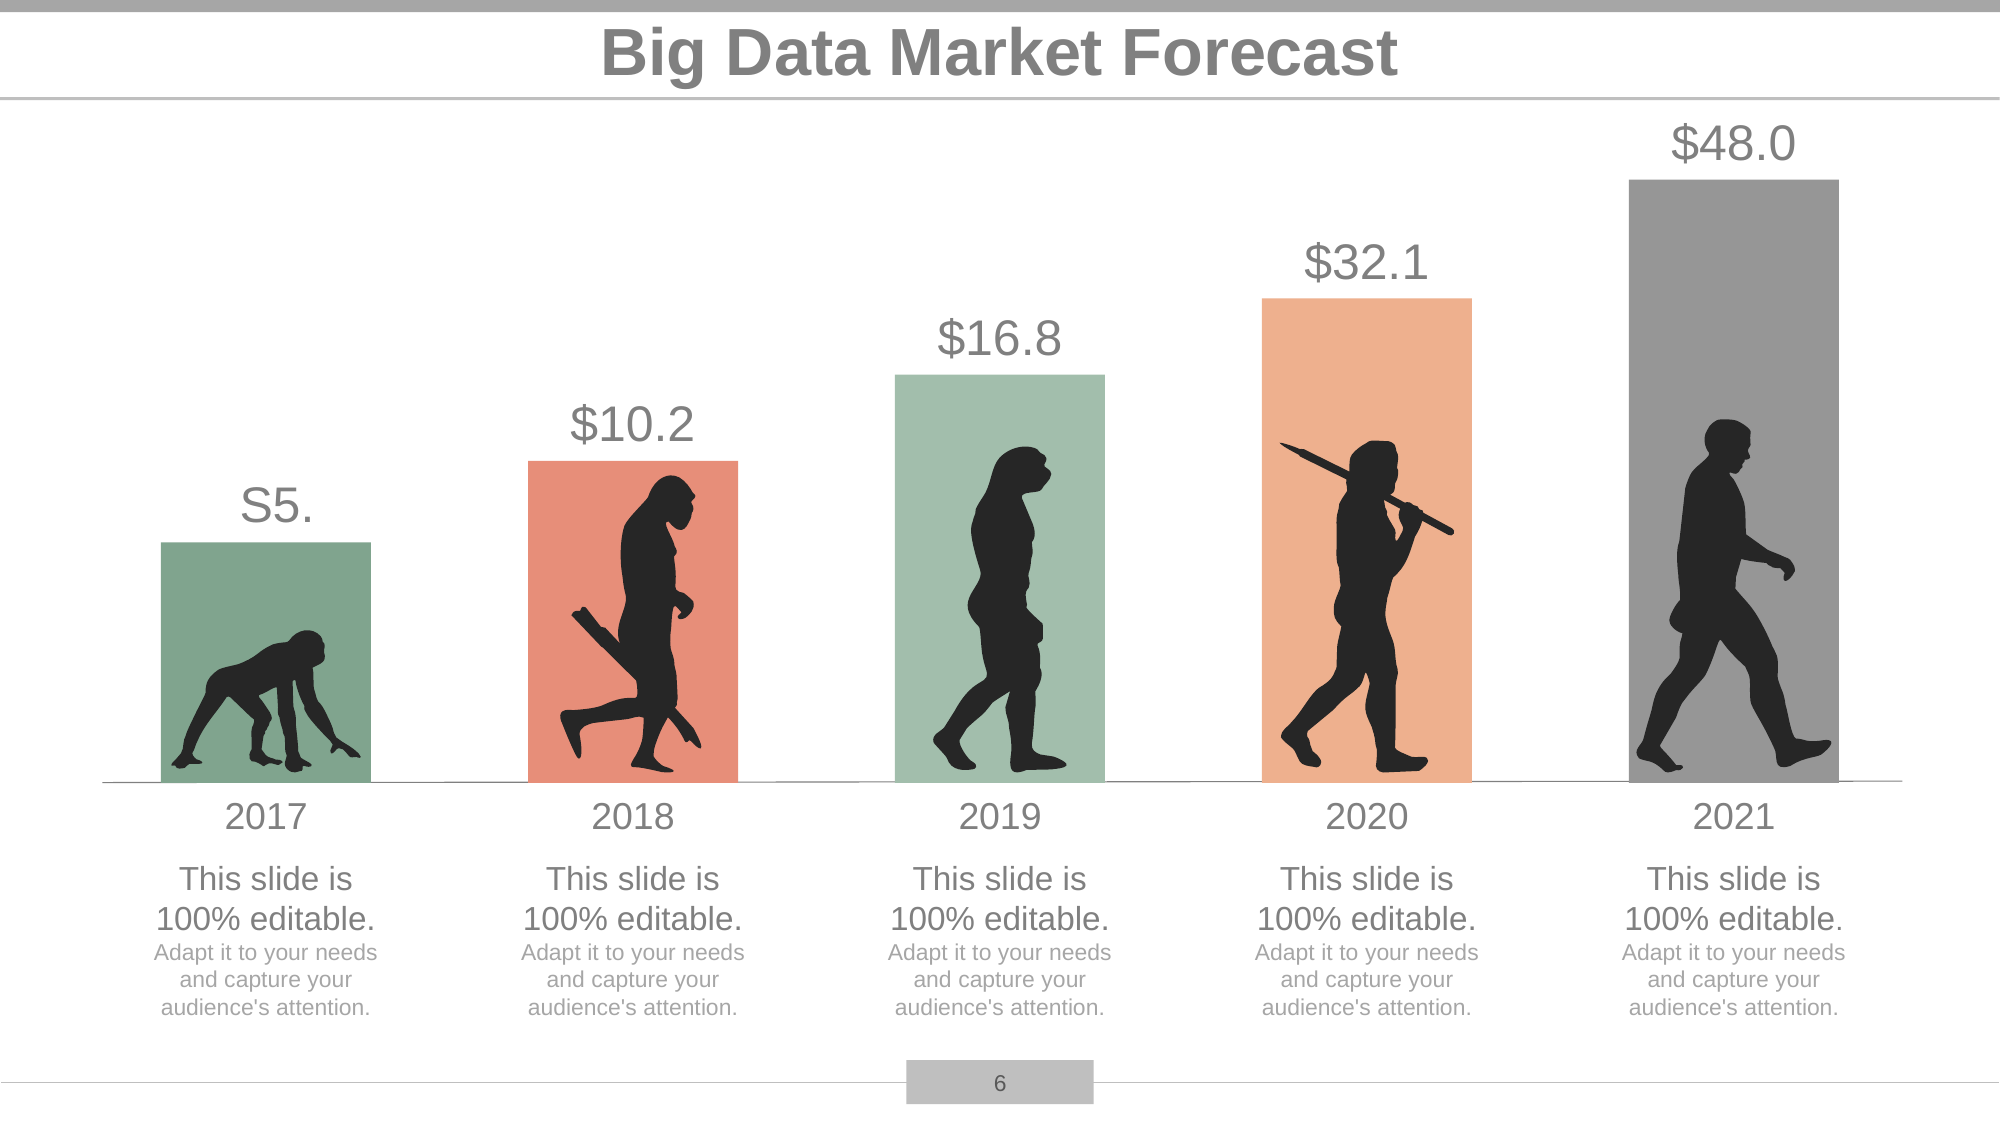

# Big Data Market Forecast
$48.0

2021

$32.1

2020

$16.8

2019

$10.2

2018

S5.1

2017

This slide is 100% editable. Adapt it to your needs and capture your audience's attention.
This slide is 100% editable. Adapt it to your needs and capture your audience's attention.
This slide is 100% editable. Adapt it to your needs and capture your audience's attention.
This slide is 100% editable. Adapt it to your needs and capture your audience's attention.
This slide is 100% editable. Adapt it to your needs and capture your audience's attention.
6